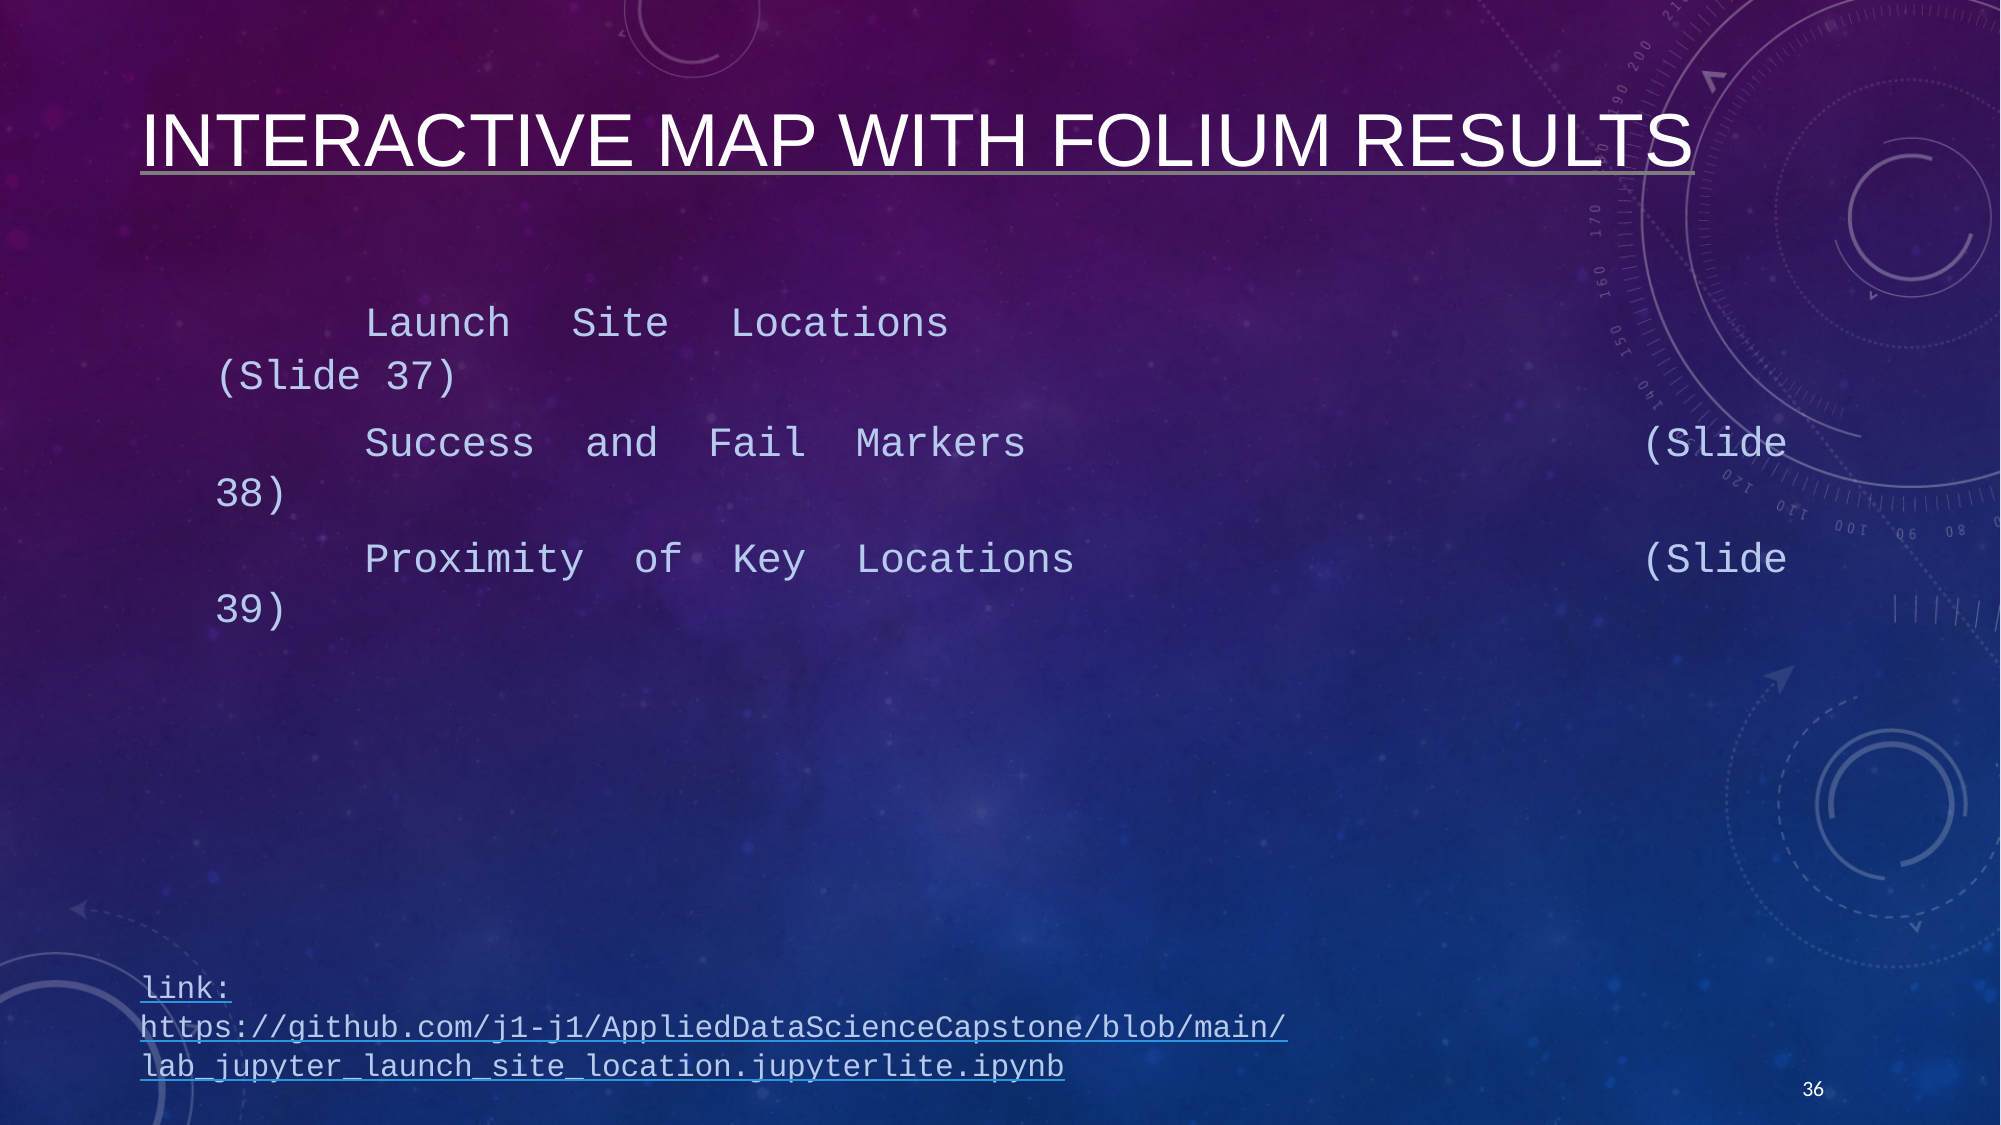

# INTERACTIVE MAP WITH FOLIUM RESULTS

			Launch Site Locations						(Slide 37)
			Success and Fail Markers					(Slide 38)
			Proximity of Key Locations				(Slide 39)

link:
https://github.com/j1-j1/AppliedDataScienceCapstone/blob/main/
lab_jupyter_launch_site_location.jupyterlite.ipynb
36